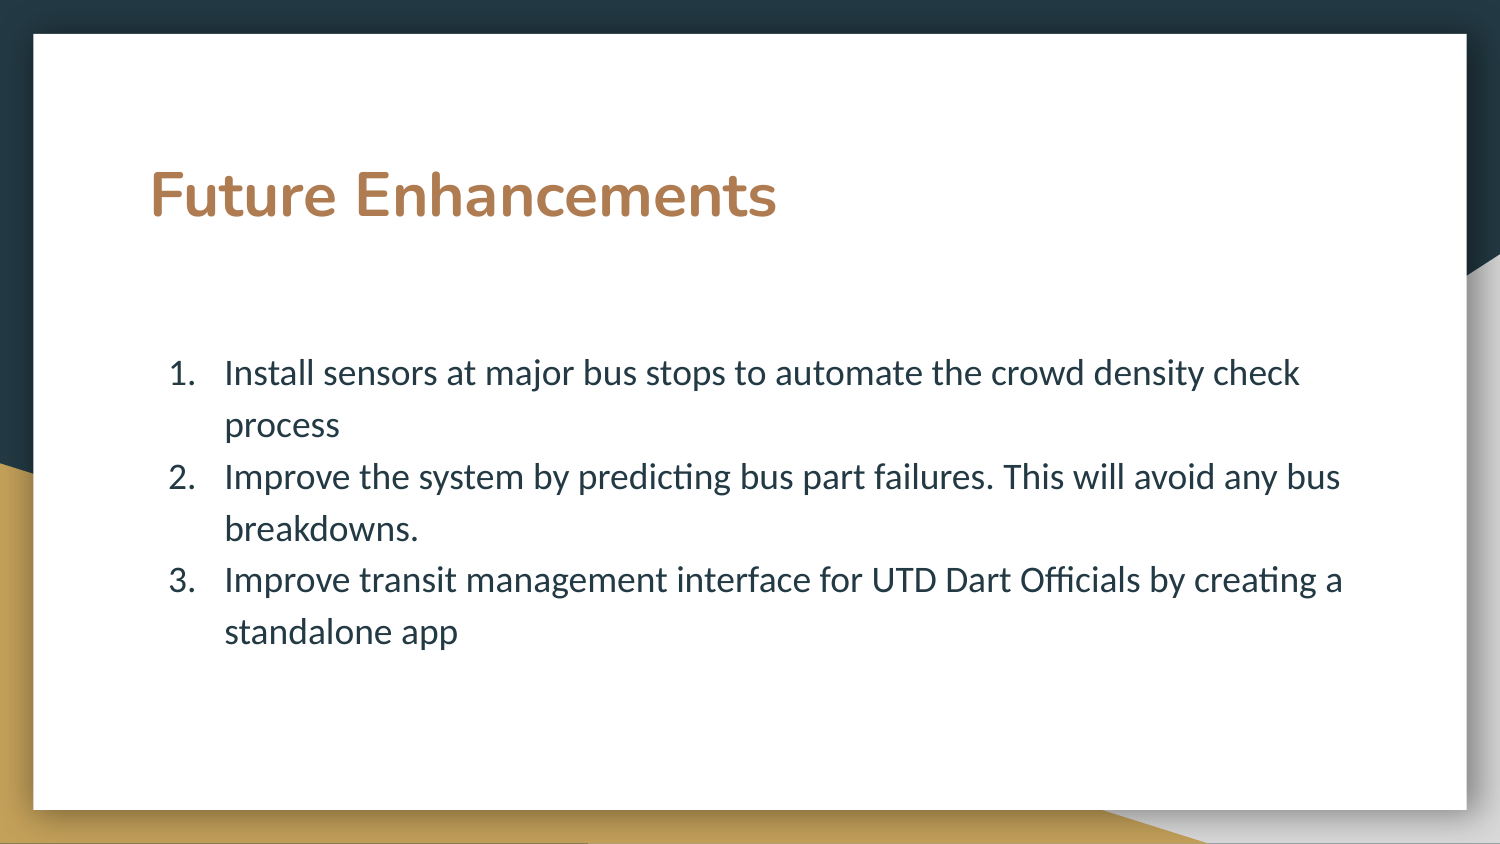

# Future Enhancements
Install sensors at major bus stops to automate the crowd density check process
Improve the system by predicting bus part failures. This will avoid any bus breakdowns.
Improve transit management interface for UTD Dart Officials by creating a standalone app